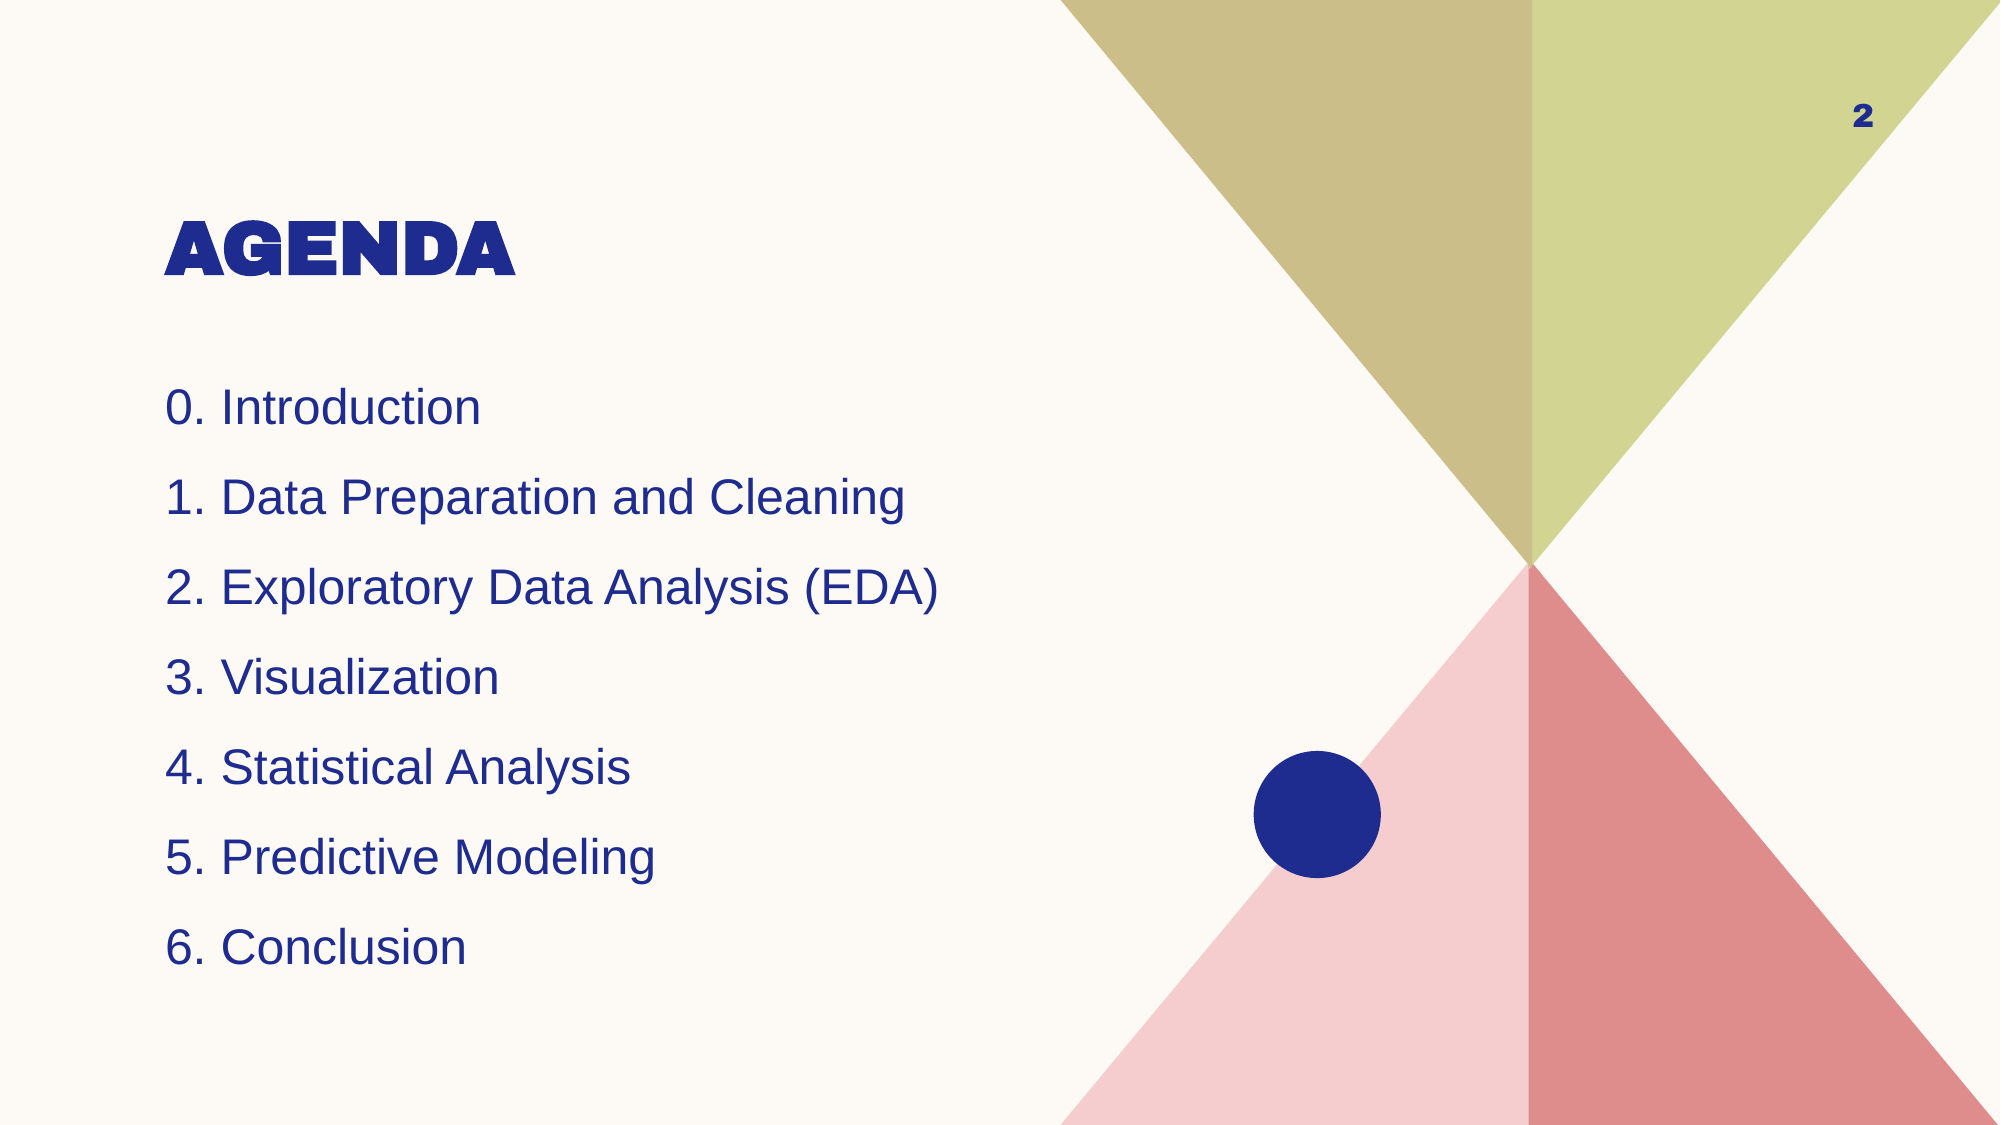

2
# agenda
0. Introduction
1. Data Preparation and Cleaning
2. Exploratory Data Analysis (EDA)
3. Visualization
4. Statistical Analysis
5. Predictive Modeling
6. Conclusion